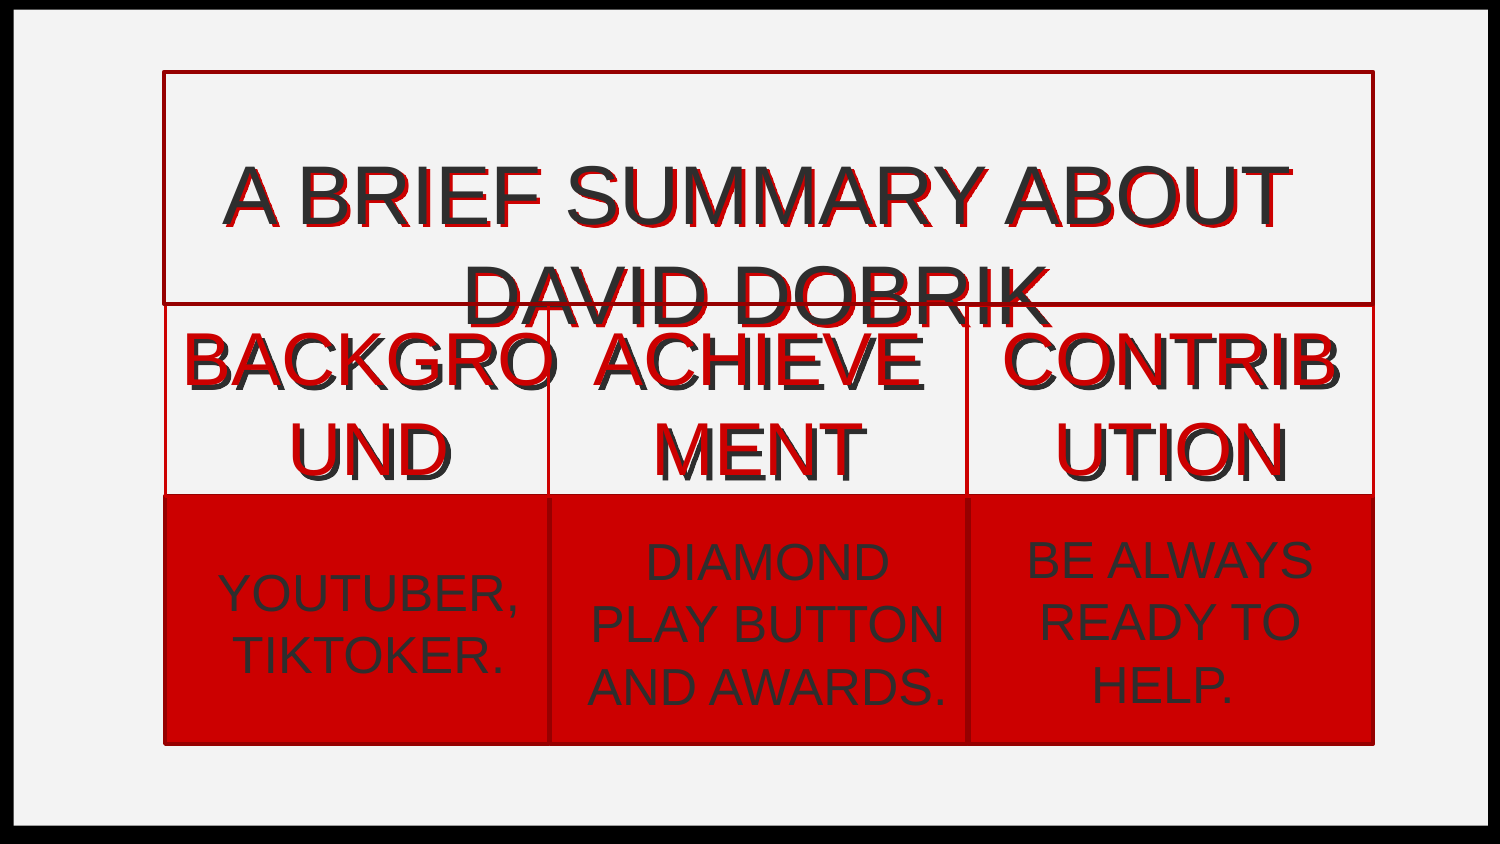

# A BRIEF SUMMARY ABOUT DAVID DOBRIK

ACHIEVEMENT
CONTRIBUTION
BACKGROUND

BE ALWAYS READY TO HELP.
YOUTUBER, TIKTOKER.
DIAMOND PLAY BUTTON AND AWARDS.